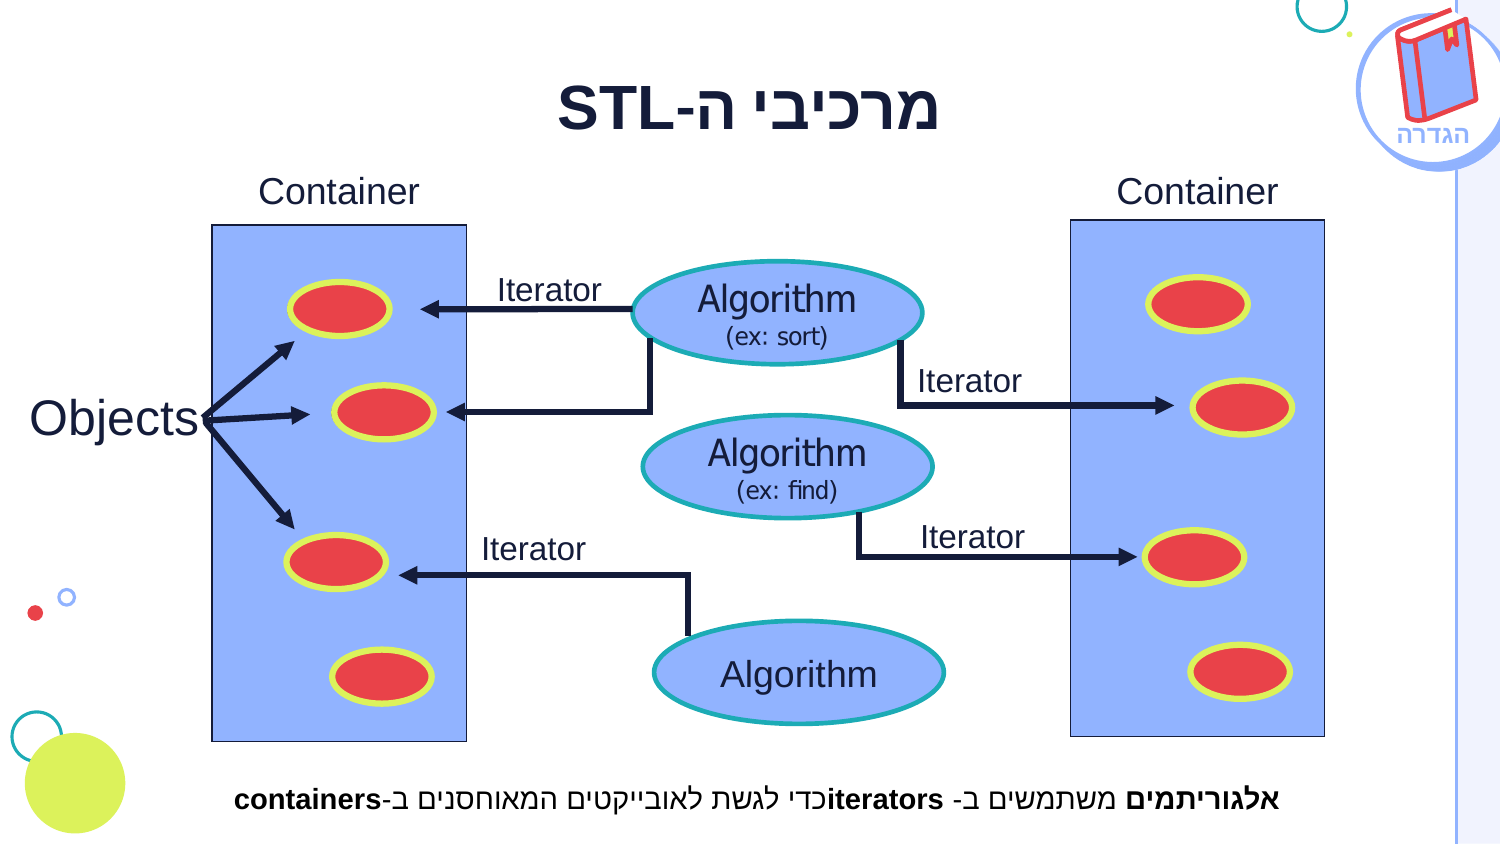

# מרכיבי ה-STL
הגדרה
Container
Container

Iterator

Iterator
Iterator

Iterator

Algorithm
(ex: sort)
Algorithm
(ex: find)
Algorithm

Objects

אלגוריתמים משתמשים ב- iteratorsכדי לגשת לאובייקטים המאוחסנים ב-containers